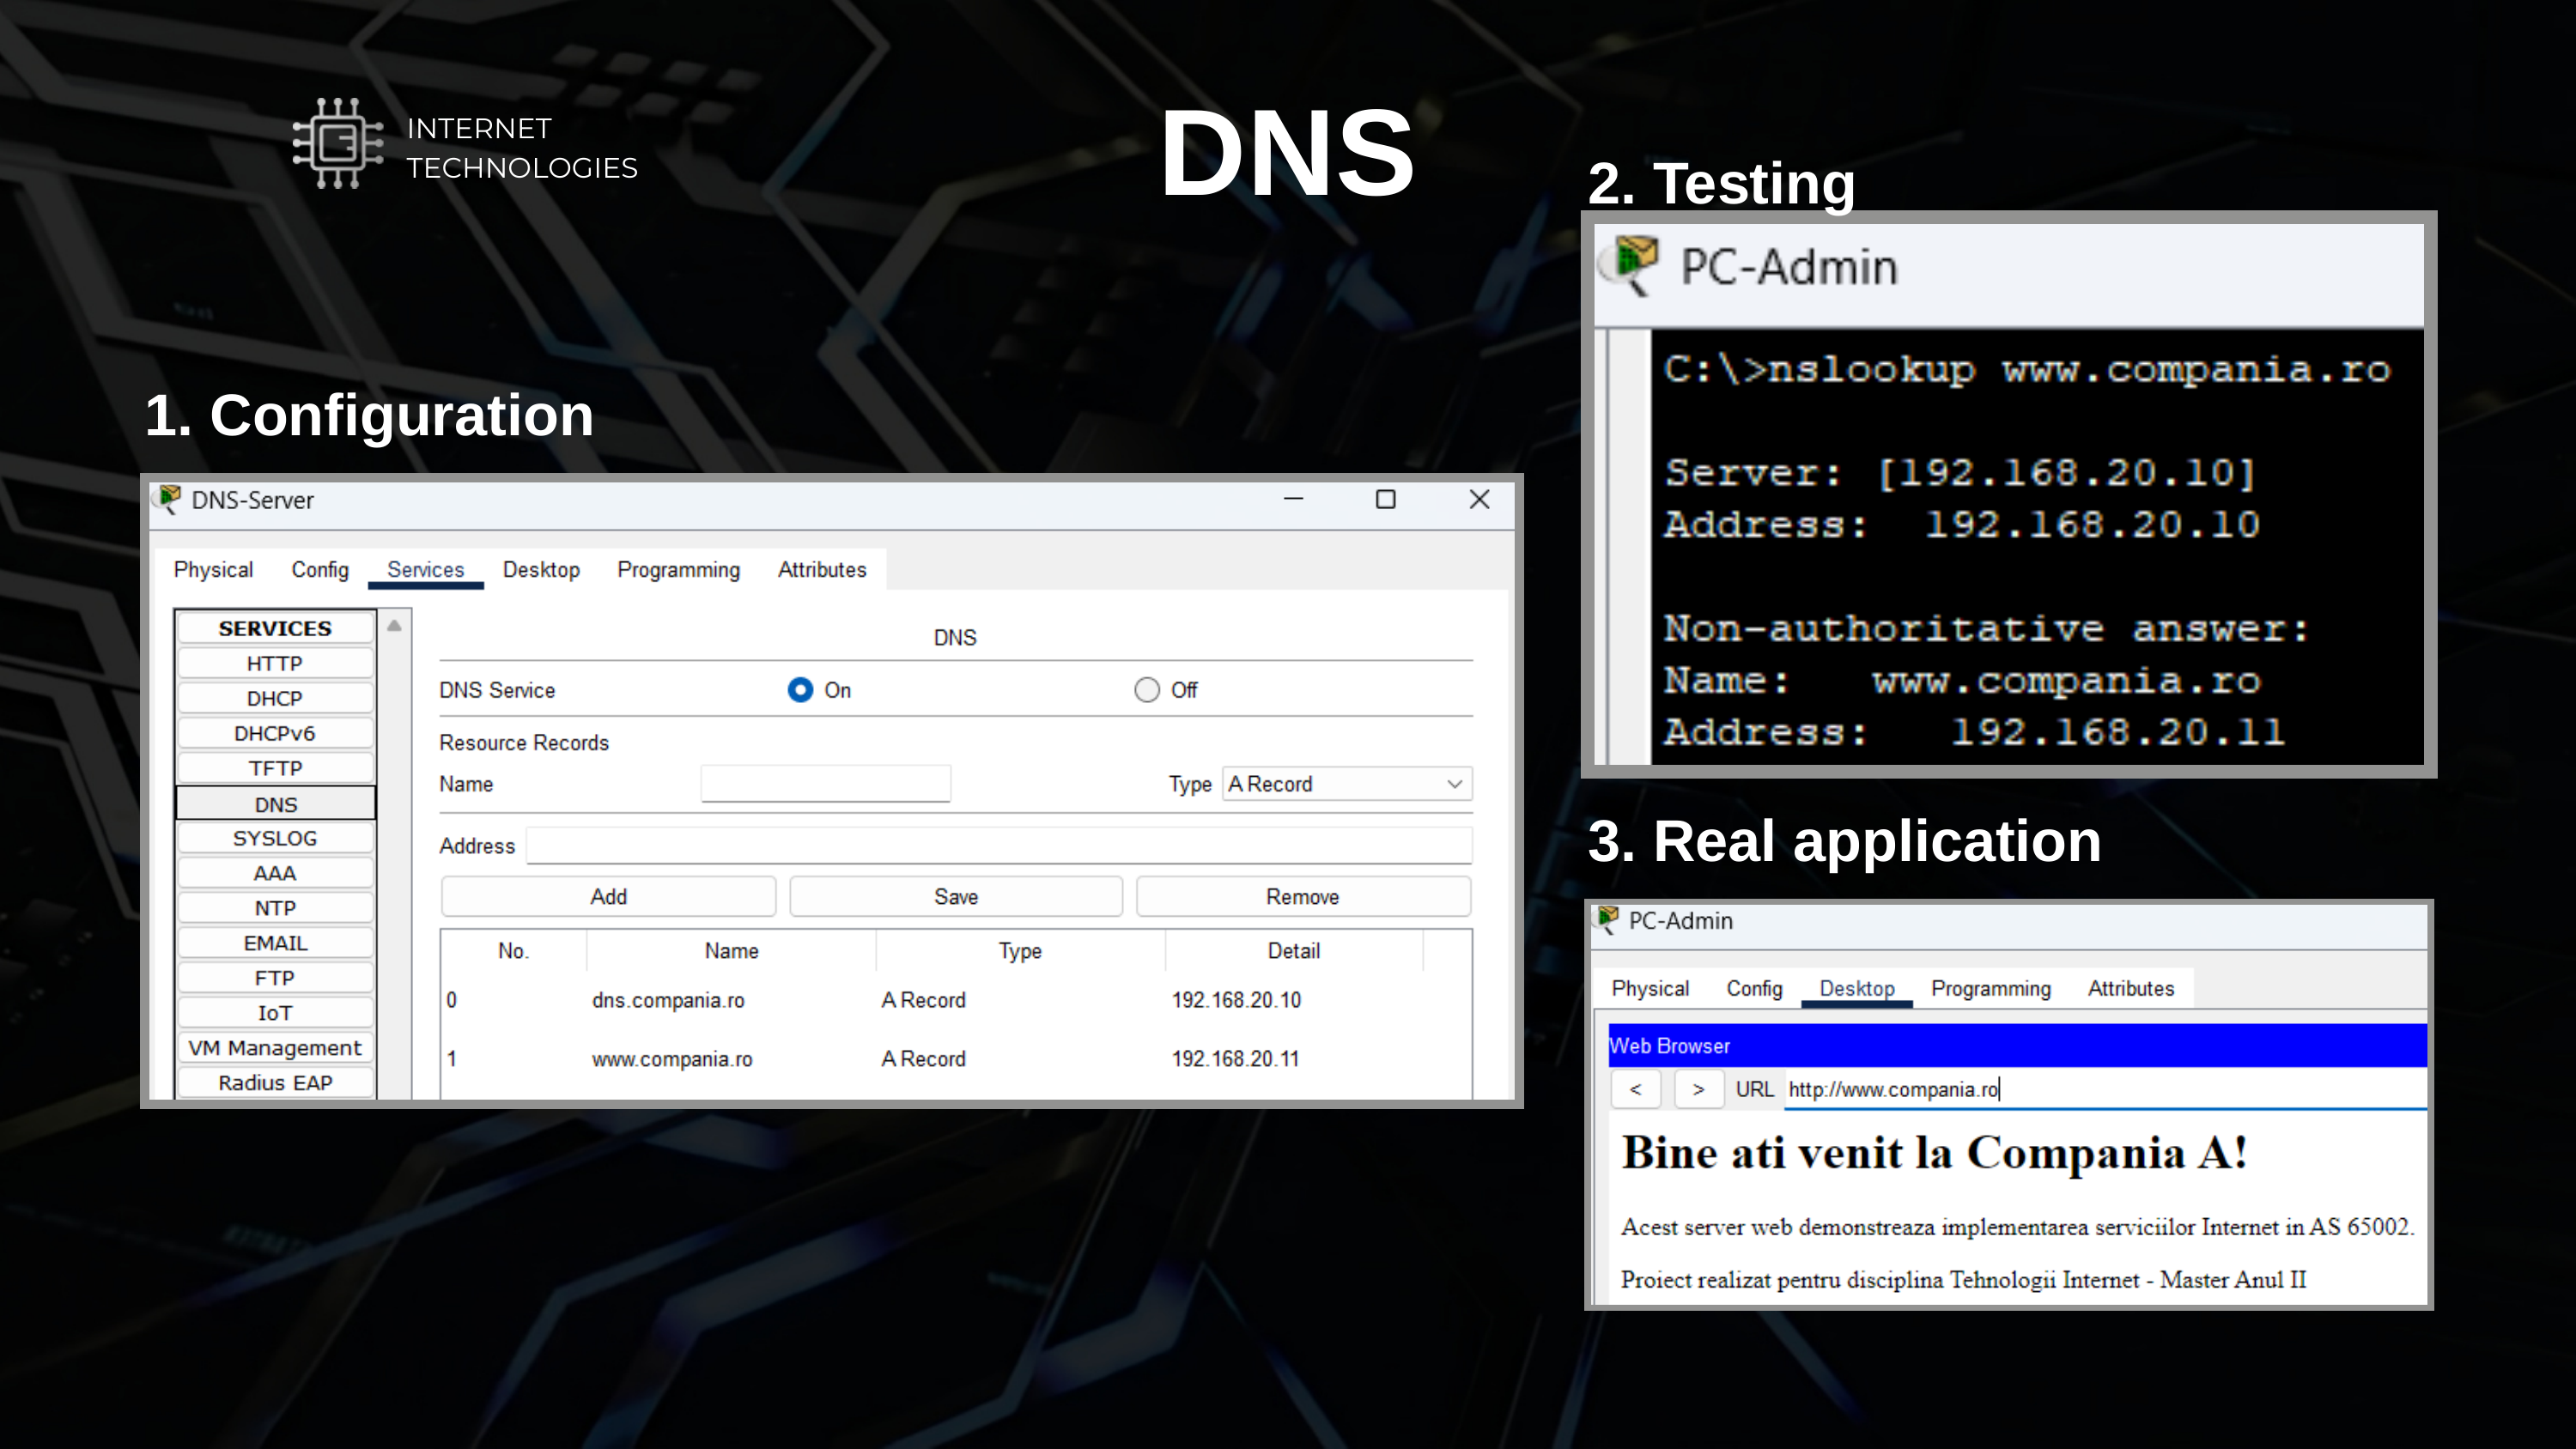

DNS

INTERNET
TECHNOLOGIES
2. Testing

1. Configuration

3. Real application